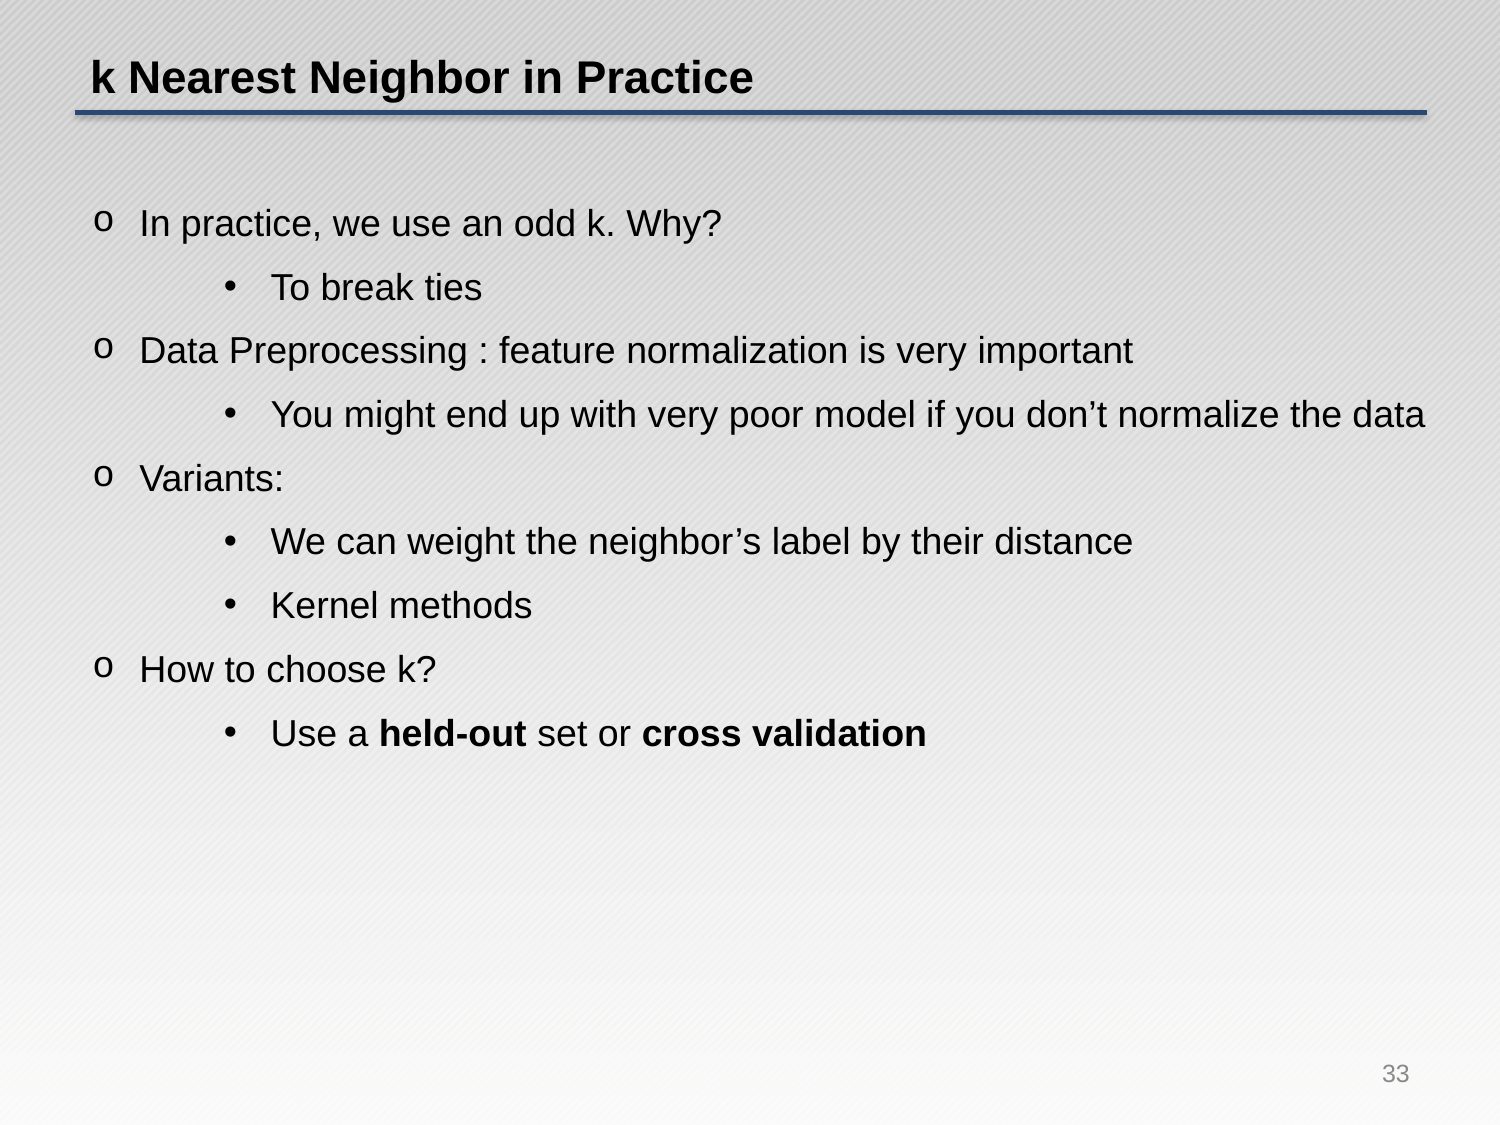

# k Nearest Neighbor in Practice
In practice, we use an odd k. Why?
To break ties
Data Preprocessing : feature normalization is very important
You might end up with very poor model if you don’t normalize the data
Variants:
We can weight the neighbor’s label by their distance
Kernel methods
How to choose k?
Use a held-out set or cross validation

33